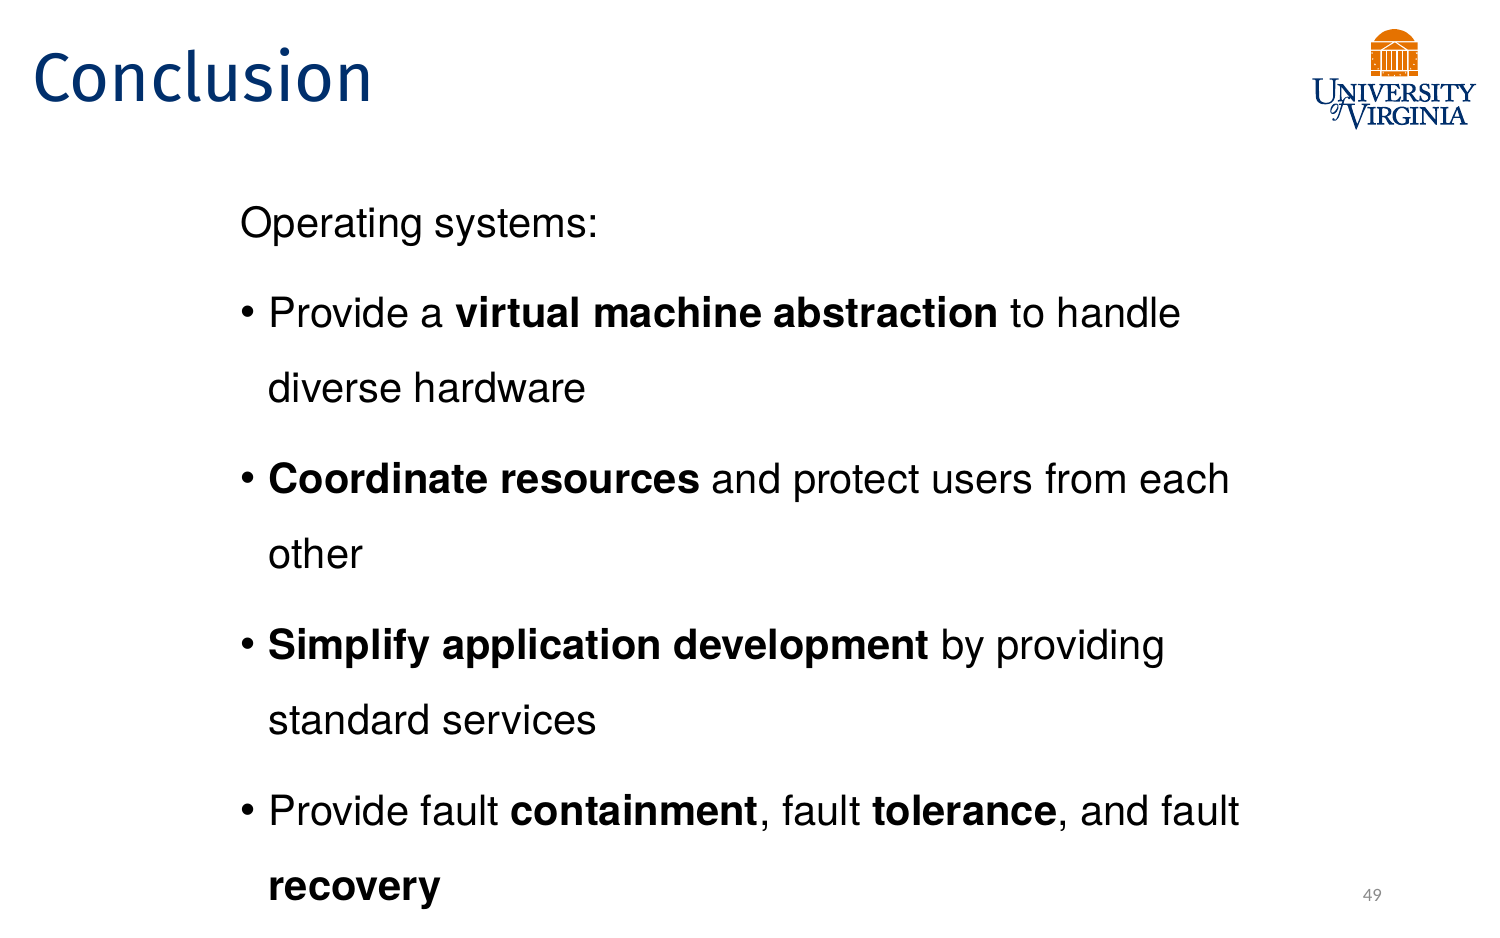

# Conclusion
Operating systems:
Provide a virtual machine abstraction to handle diverse hardware
Coordinate resources and protect users from each other
Simplify application development by providing standard services
Provide fault containment, fault tolerance, and fault recovery
49